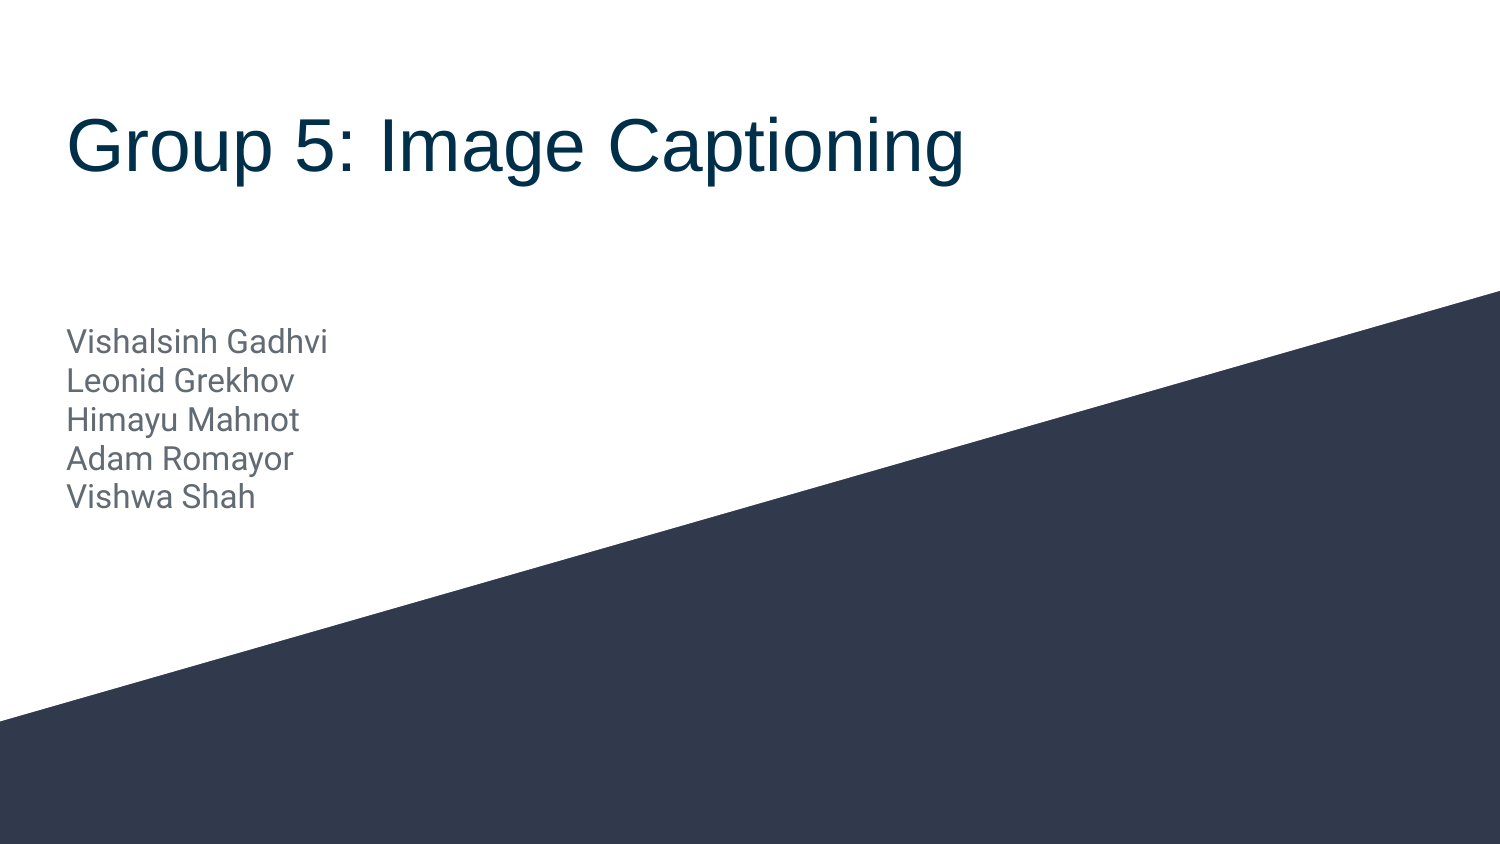

# Group 5: Image Captioning
Vishalsinh Gadhvi
Leonid Grekhov
Himayu Mahnot
Adam Romayor
Vishwa Shah